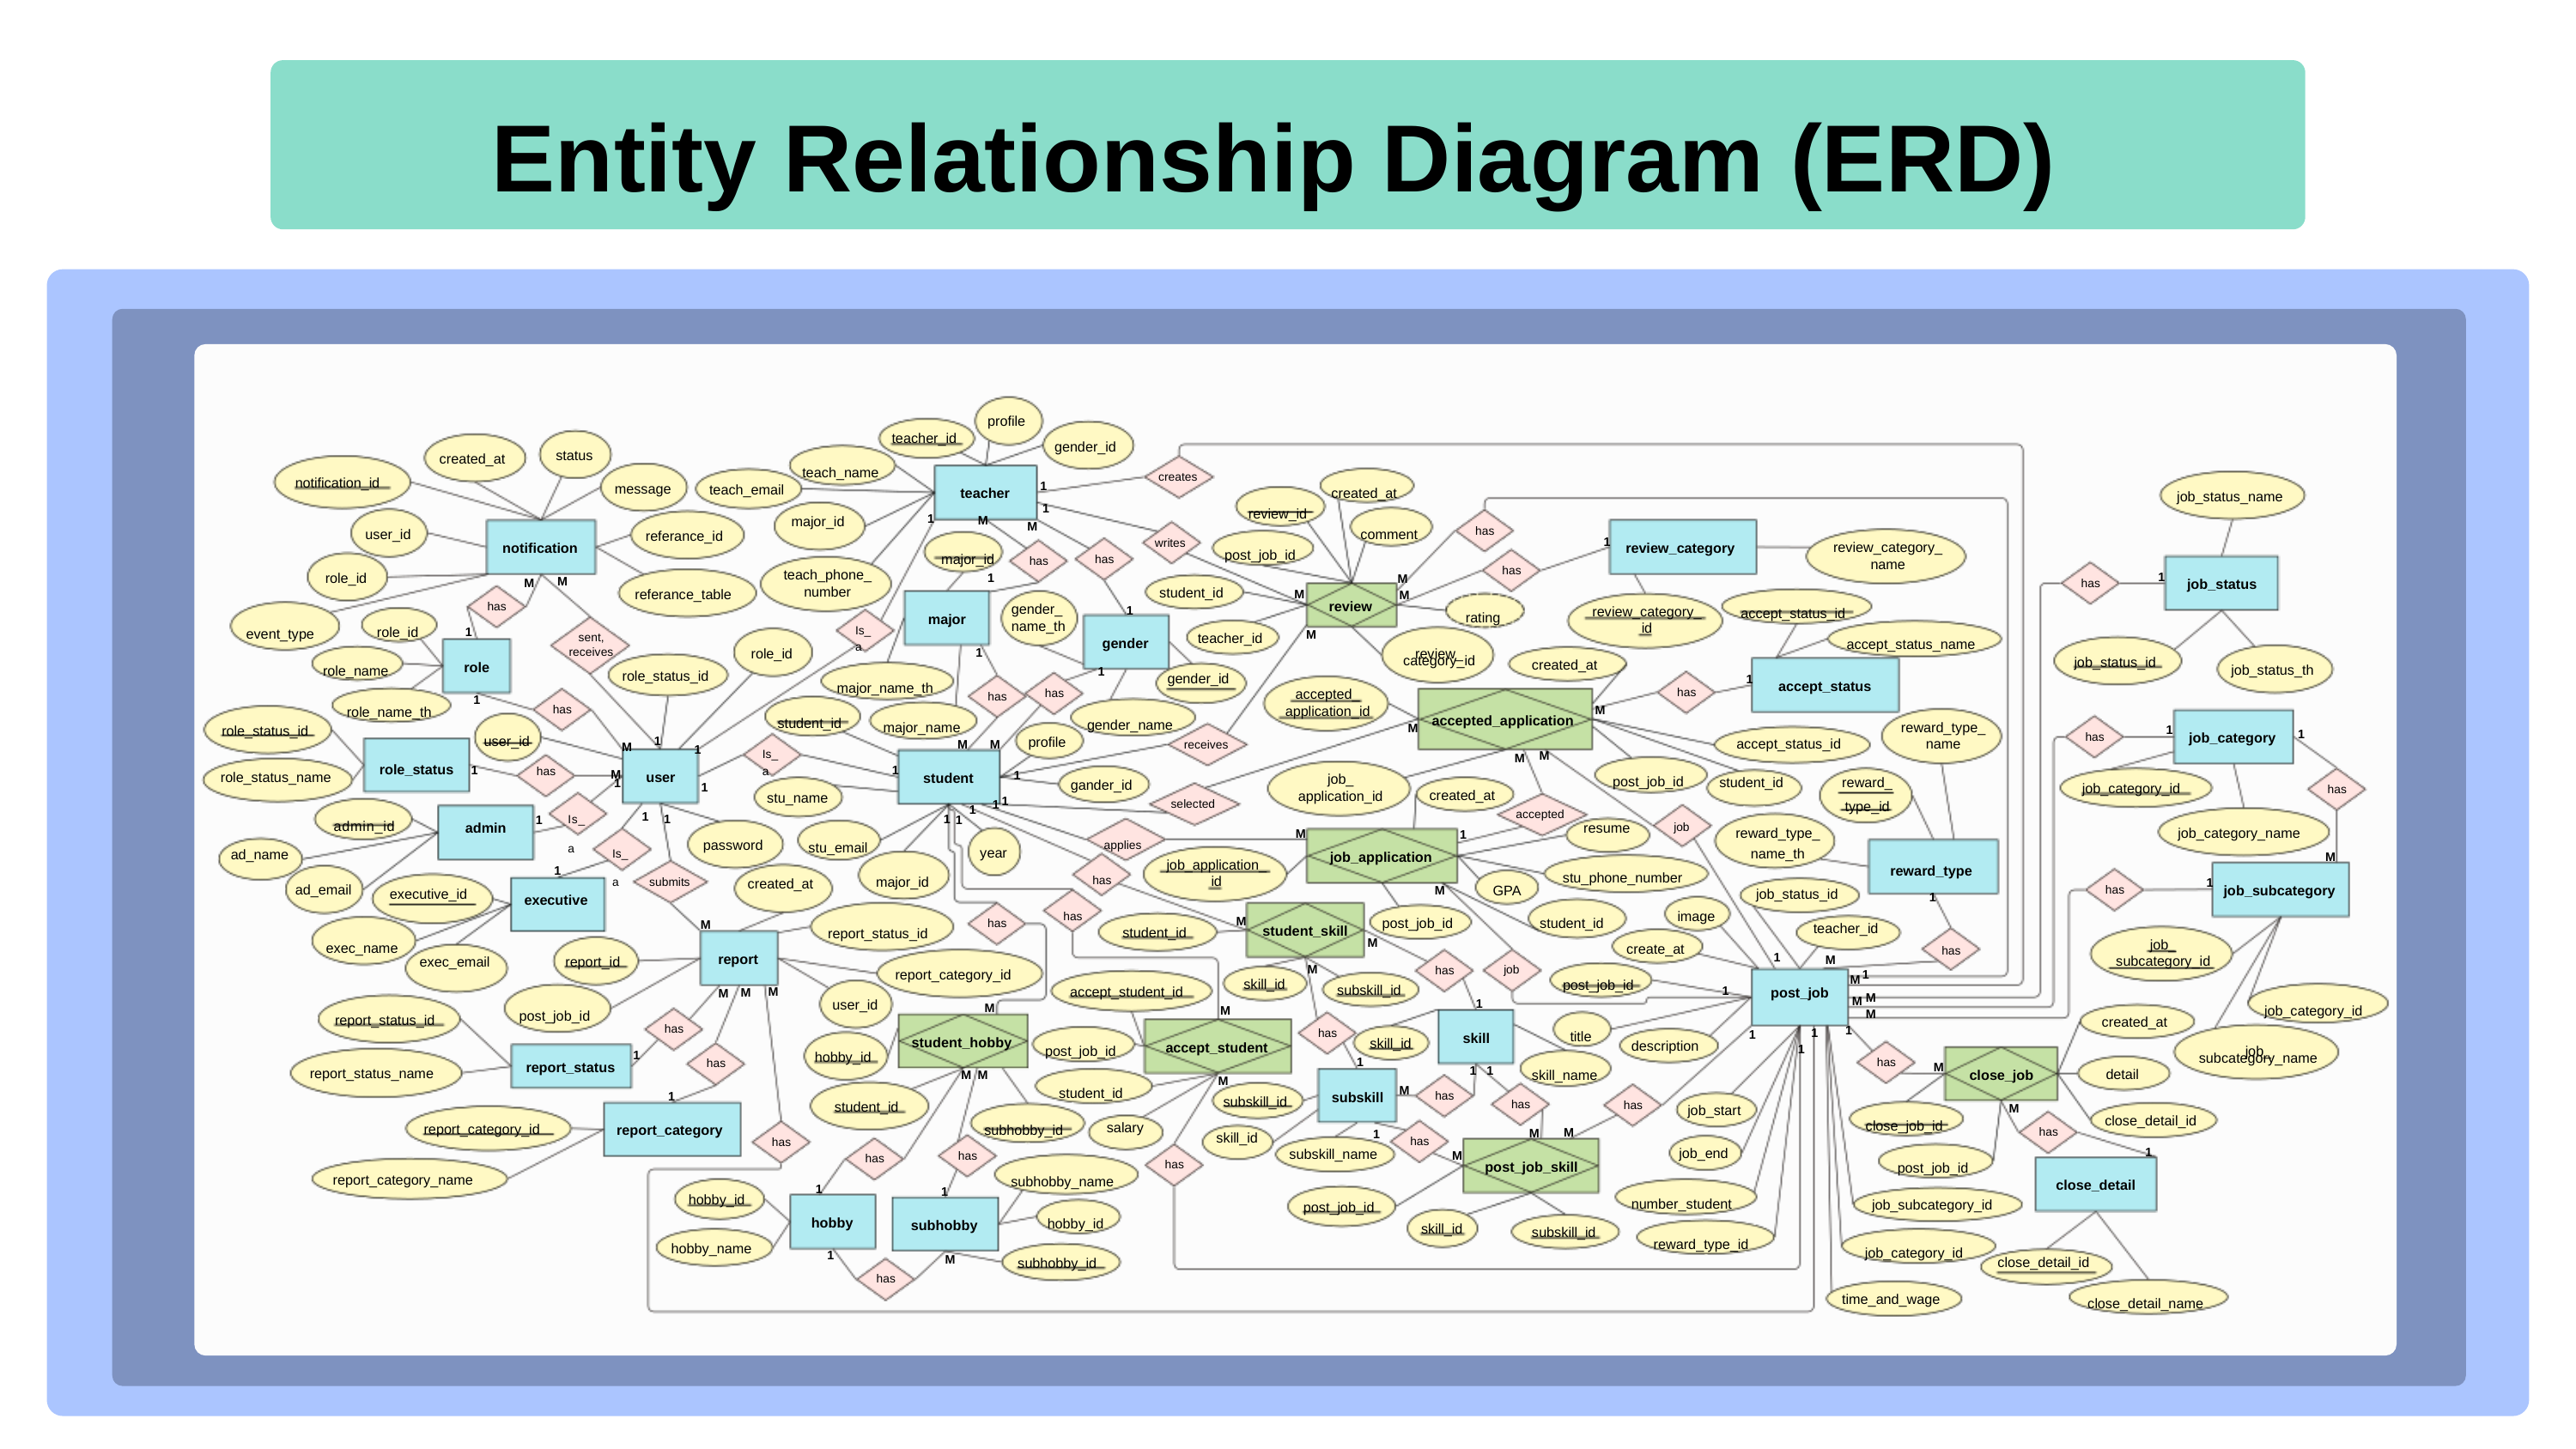

Entity Relationship Diagram (ERD)

profile
teacher_id
gender_id
status
teach_name
created_at
created_at
creates
1
notification_id
message
teach_email
teacher
job_status_name
review_id
1
1
comment
M
has
M
user_id
major_id
referance_id
post_job_id
1
major_id
1
writes
review_category
notification
review_category_ name
has
has
has
teach_phone_ number
role_id
1
M
M
M
job_status
has
student_id
referance_table
M
M
accept_status_id
rating
review
has
1
gender_ name_th
review_category_ id
role_id
event_type
major
Is_a
1
accept_status_name
M
teacher_id
review_
category_id
sent, receives
gender
role_id
1
role_name
job_status_id
created_at
role
job_status_th
major_name_th
role_status_id
1
1
accept_status
gender_id
has
has
role_name_th
accepted_ application_id
has
1
student_id
gender_name
has
major_name
M
accepted_application
M
reward_type_ name
role_status_id
1
1
user_id
1
1
job_category
M
has
profile
M
M
receives
accept_status_id
Is_a
M
M
role_status
M
1
post_job_id
1
1
1
user
student
job_ application_id
1
has
gander_id
job_category_id
role_status_name
has
1
student_id
reward_
type_id
created_at
stu_name
1
selected
1
1
Is_a
admin_id
1
accepted
1
1
1
job
stu_email
job_category_name
applies
M
1
resume
admin
Is_a
password
reward_type_
name_th
year
job_application
M
reward_type
ad_name
major_id
job_application_ id
has
stu_phone_number
1
submits
1
ad_email
GPA
job_subcategory
M
has
created_at
job_status_id
has
executive_id
1
image
executive
student_id
report_status_id
M
post_job_id
has
M
student_skill
exec_name
student_id
teacher_id
M
create_at
job_ subcategory_id
has
report
exec_email
report_id
M
1
M
job
has
report_category_id
post_job_id
1
skill_id
subskill_id
accept_student_id
M
M
M
M
job_category_id
M
M
post_job_id
1
1
user_id
post_job
M
M
M
report_status_id
title
created_at
has
1
has
job_
subcategory_name
1
1
post_job_id
skill
student_hobby
skill_id
description
accept_student
1
1
hobby_id
skill_name
1
has
has
report_status
M
1
1
report_status_name
detail
close_job
MM
student_id
M
M
subskill
has
1
subskill_id
has
has
student_id
M
close_job_id
job_start
subhobby_id
close_detail_id
1
report_category_id
report_category
M
has
M
salary
has
has
skill_id
post_job_id
1
job_end
subskill_name
M
has
has
subhobby_name
has
post_job_skill
report_category_name
close_detail
number_student
1
1
hobby_id
job_subcategory_id
post_job_id
hobby_id
hobby
subhobby
reward_type_id
skill_id
subskill_id
job_category_id
hobby_name
1
M
subhobby_id
close_detail_id
has
close_detail_name
time_and_wage